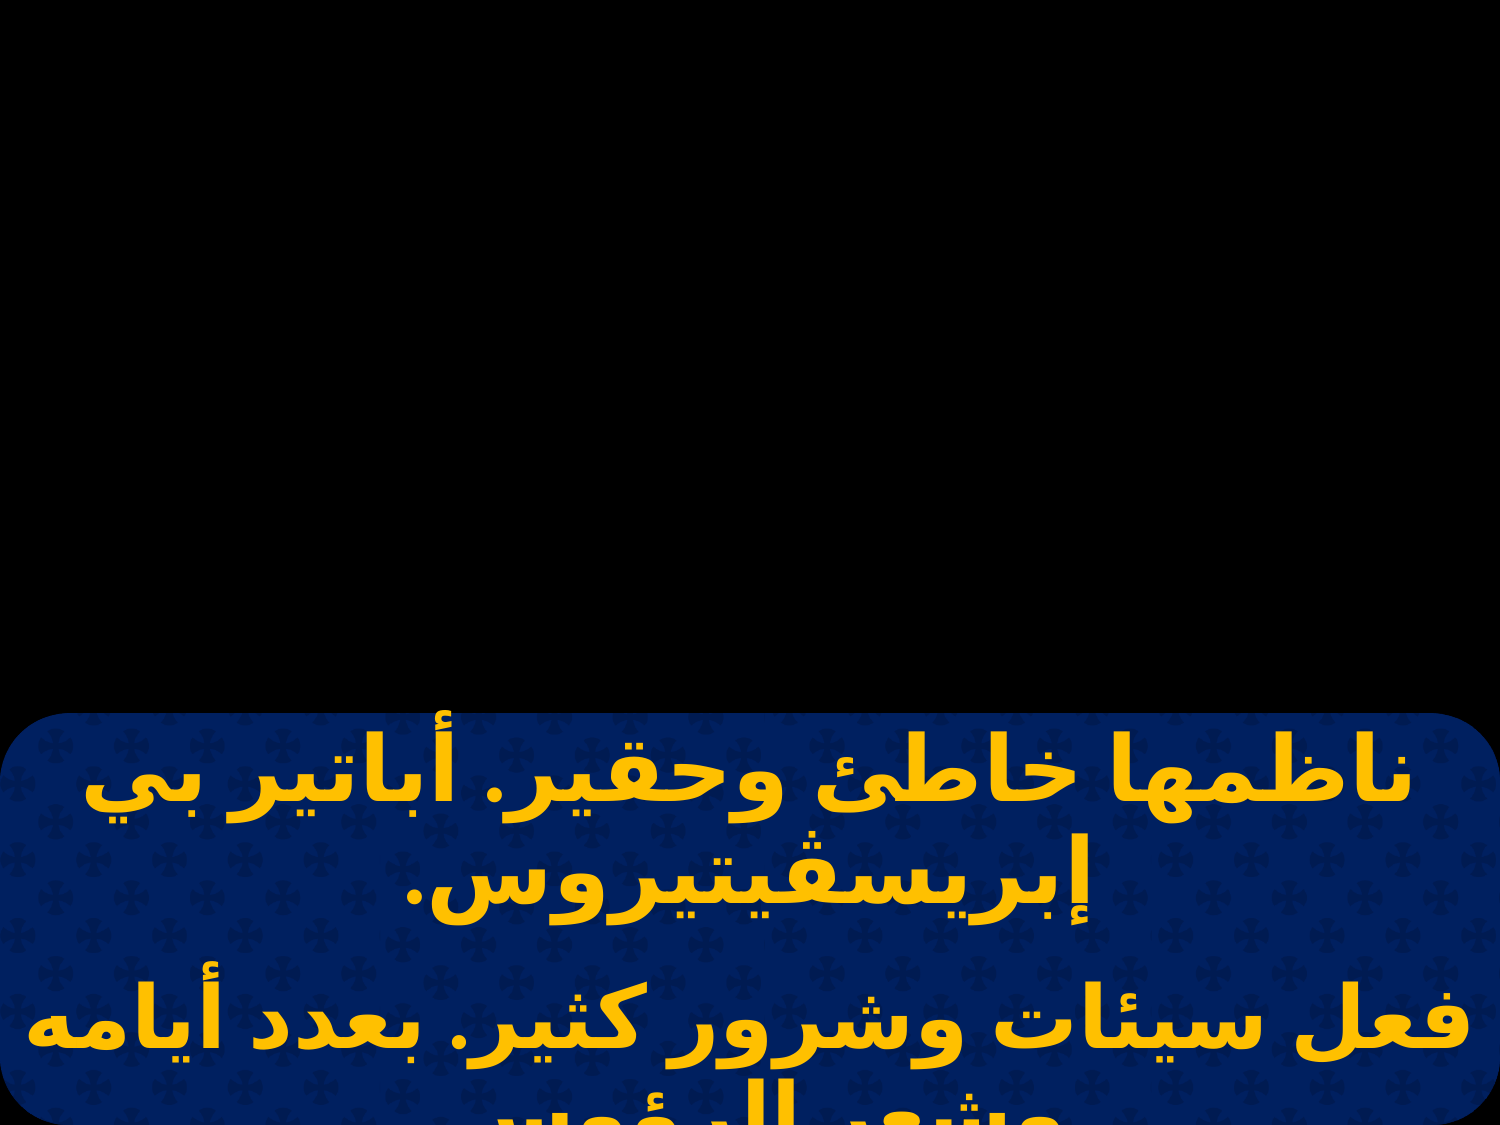

| ناظمها خاطئ وحقير. أباتير بي إبريسڤيتيروس. |
| --- |
|  |
| فعل سيئات وشرور كثير. بعدد أيامه وشعر الرؤوس. |